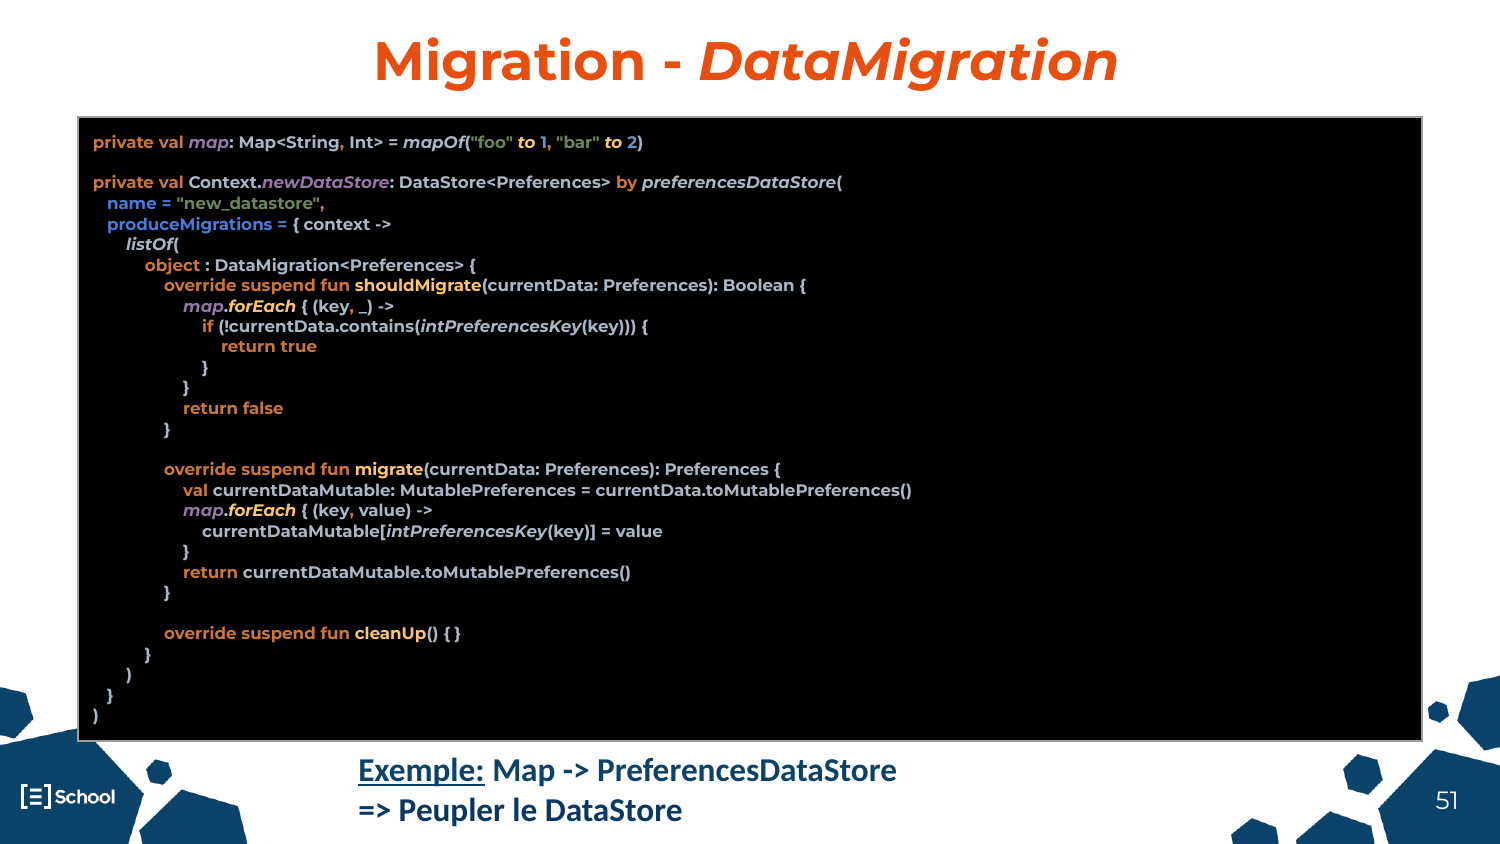

Migration - DataMigration

| private val map: Map<String, Int> = mapOf("foo" to 1, "bar" to 2) private val Context.newDataStore: DataStore<Preferences> by preferencesDataStore( name = "new\_datastore", produceMigrations = { context -> listOf( object : DataMigration<Preferences> { override suspend fun shouldMigrate(currentData: Preferences): Boolean { map.forEach { (key, \_) -> if (!currentData.contains(intPreferencesKey(key))) { return true } } return false } override suspend fun migrate(currentData: Preferences): Preferences { val currentDataMutable: MutablePreferences = currentData.toMutablePreferences() map.forEach { (key, value) -> currentDataMutable[intPreferencesKey(key)] = value } return currentDataMutable.toMutablePreferences() } override suspend fun cleanUp() { } } ) } ) |
| --- |
Exemple: Map -> PreferencesDataStore
=> Peupler le DataStore
51